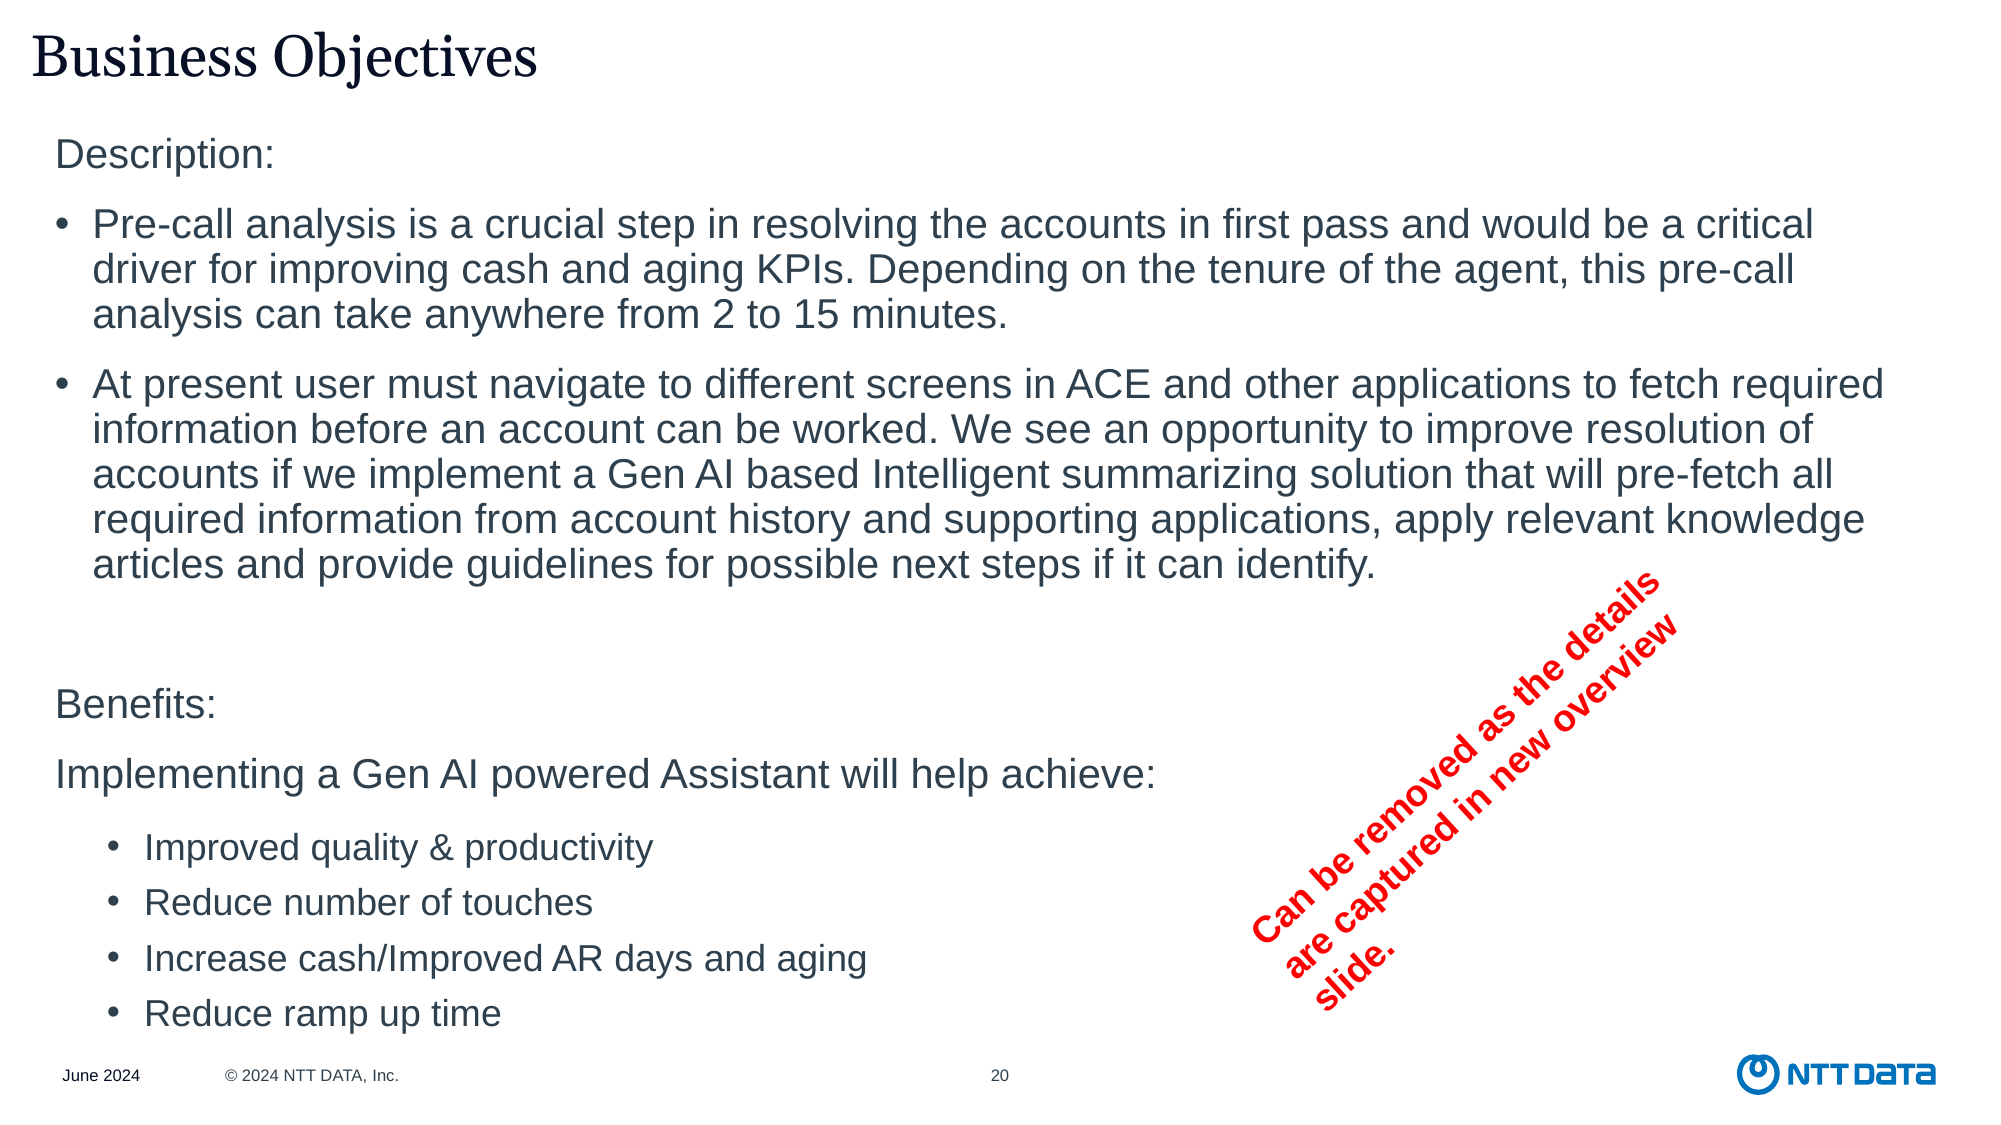

Business Objectives
Description:
Pre-call analysis is a crucial step in resolving the accounts in first pass and would be a critical driver for improving cash and aging KPIs. Depending on the tenure of the agent, this pre-call analysis can take anywhere from 2 to 15 minutes.
At present user must navigate to different screens in ACE and other applications to fetch required information before an account can be worked. We see an opportunity to improve resolution of accounts if we implement a Gen AI based Intelligent summarizing solution that will pre-fetch all required information from account history and supporting applications, apply relevant knowledge articles and provide guidelines for possible next steps if it can identify.

Benefits:
Implementing a Gen AI powered Assistant will help achieve:
Improved quality & productivity
Reduce number of touches
Increase cash/Improved AR days and aging
Reduce ramp up time
Can be removed as the details are captured in new overview slide.
June 2024
© 2024 NTT DATA, Inc.
20